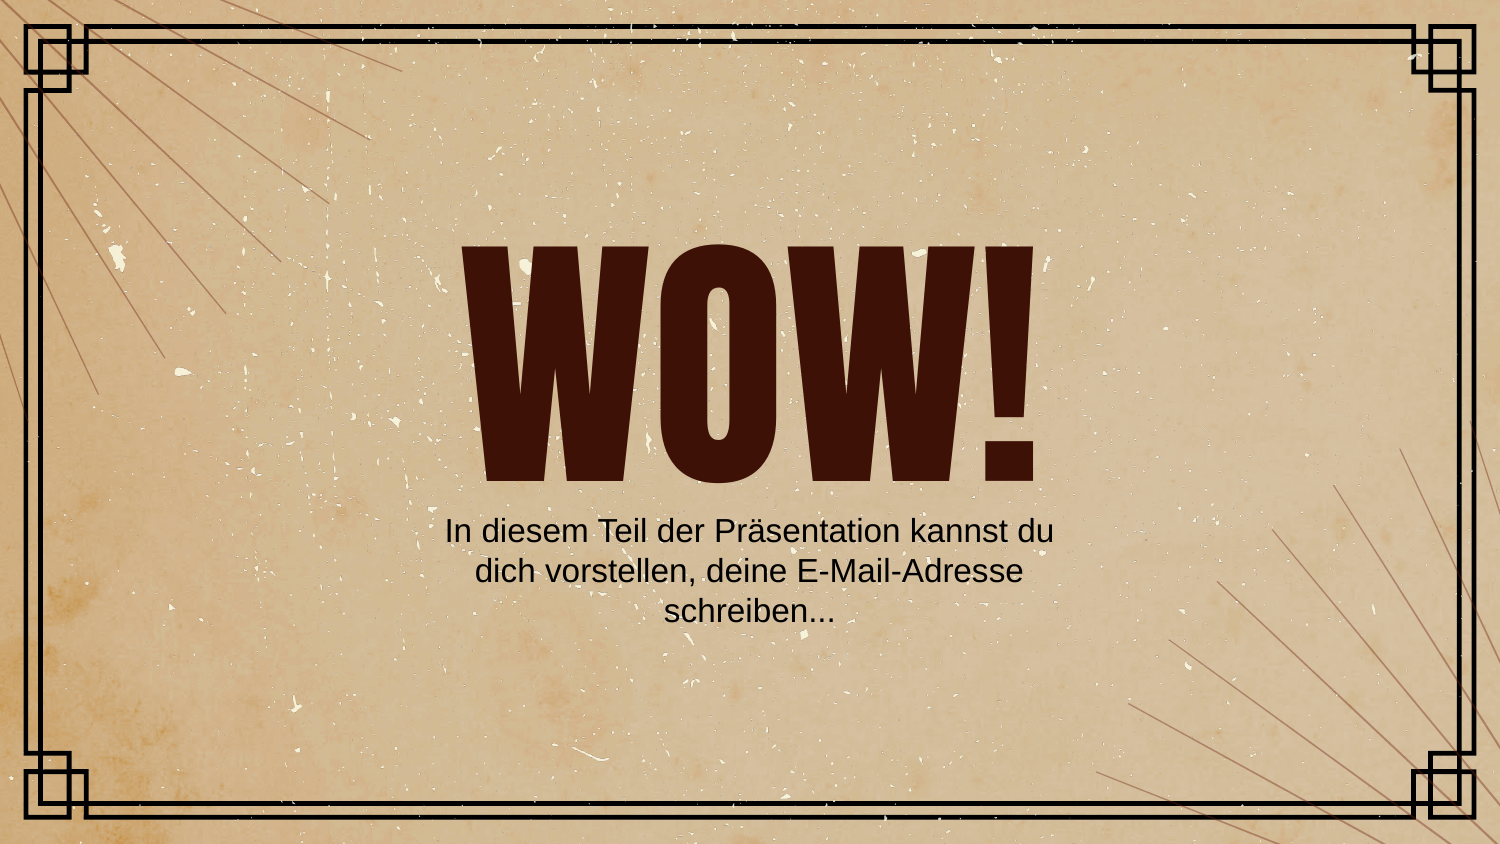

# WOW!
In diesem Teil der Präsentation kannst du dich vorstellen, deine E-Mail-Adresse schreiben...